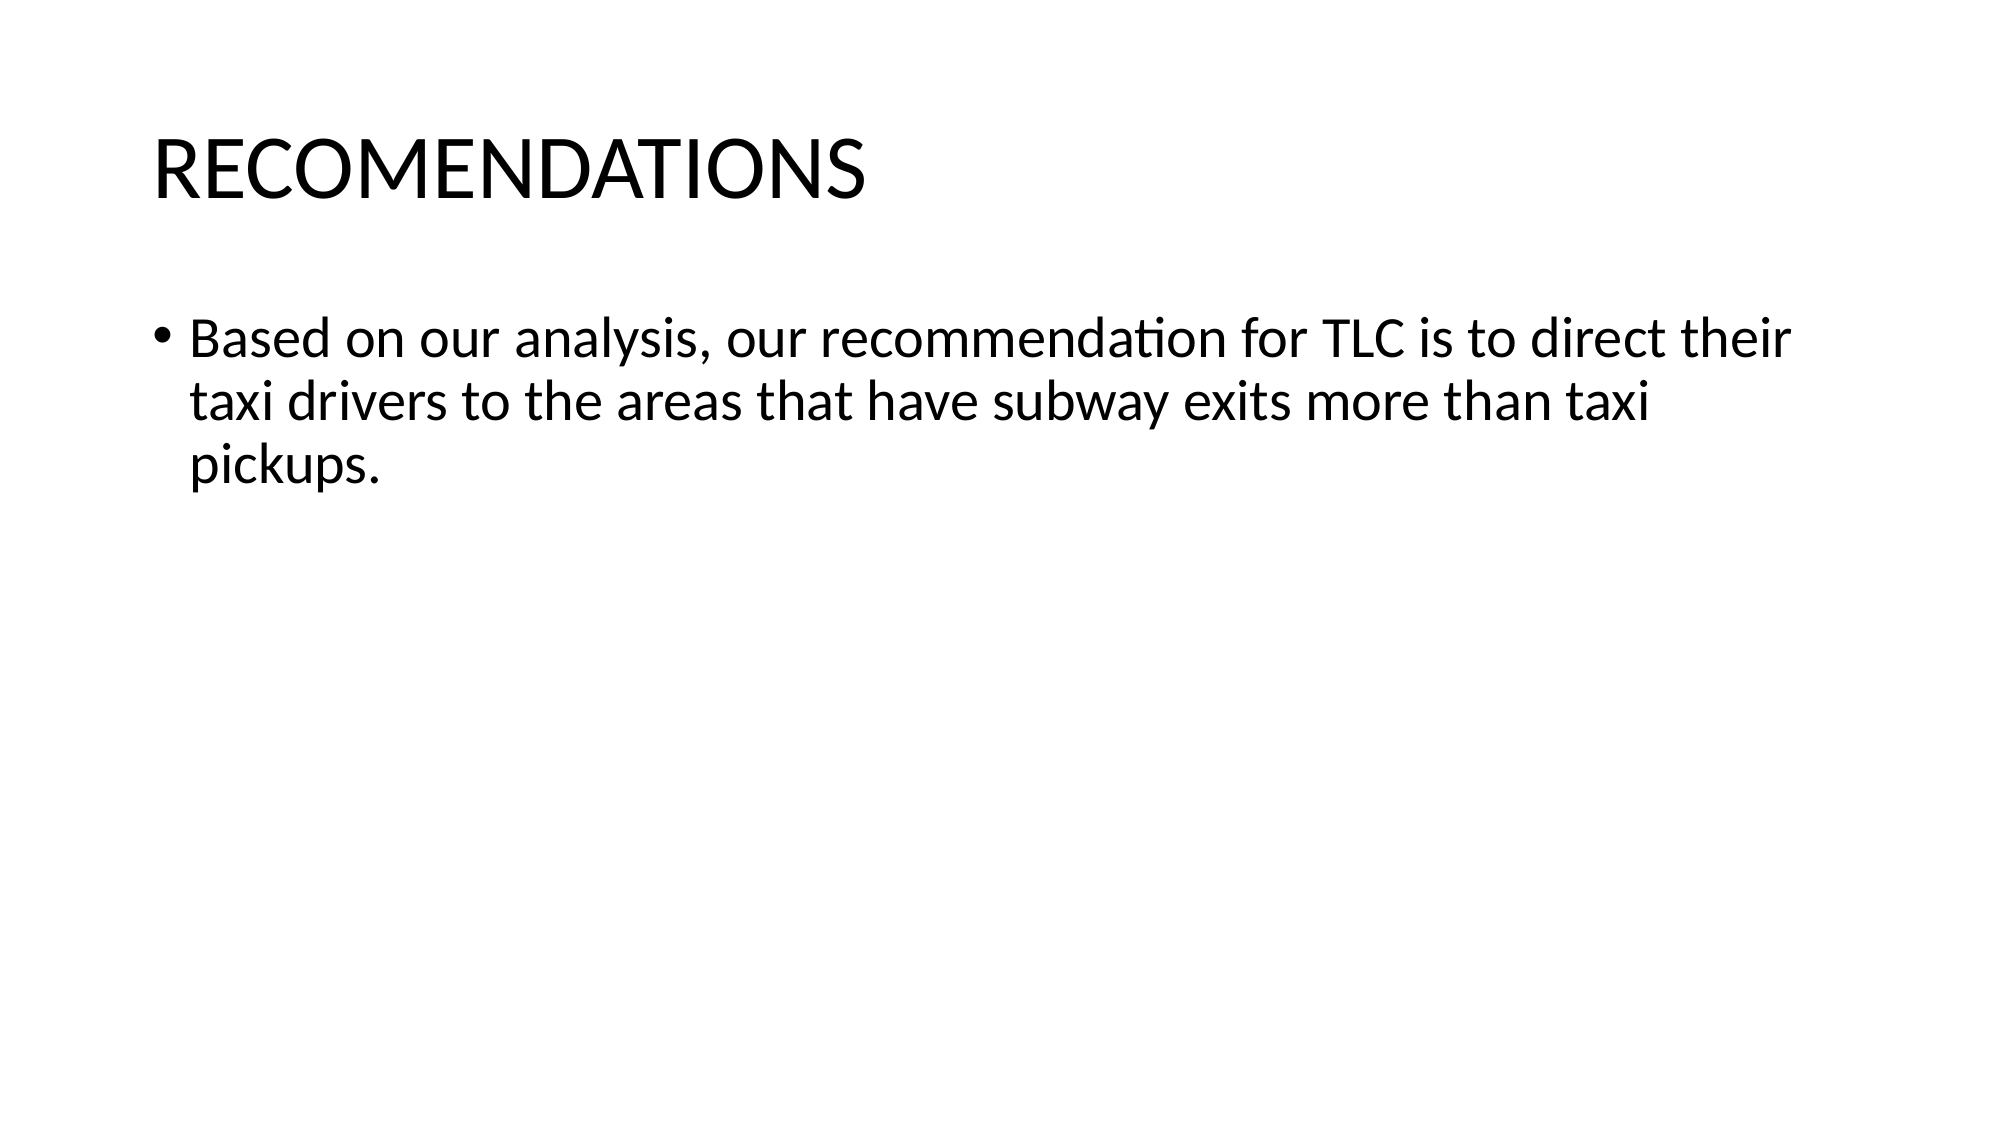

# RECOMENDATIONS
Based on our analysis, our recommendation for TLC is to direct their taxi drivers to the areas that have subway exits more than taxi pickups.